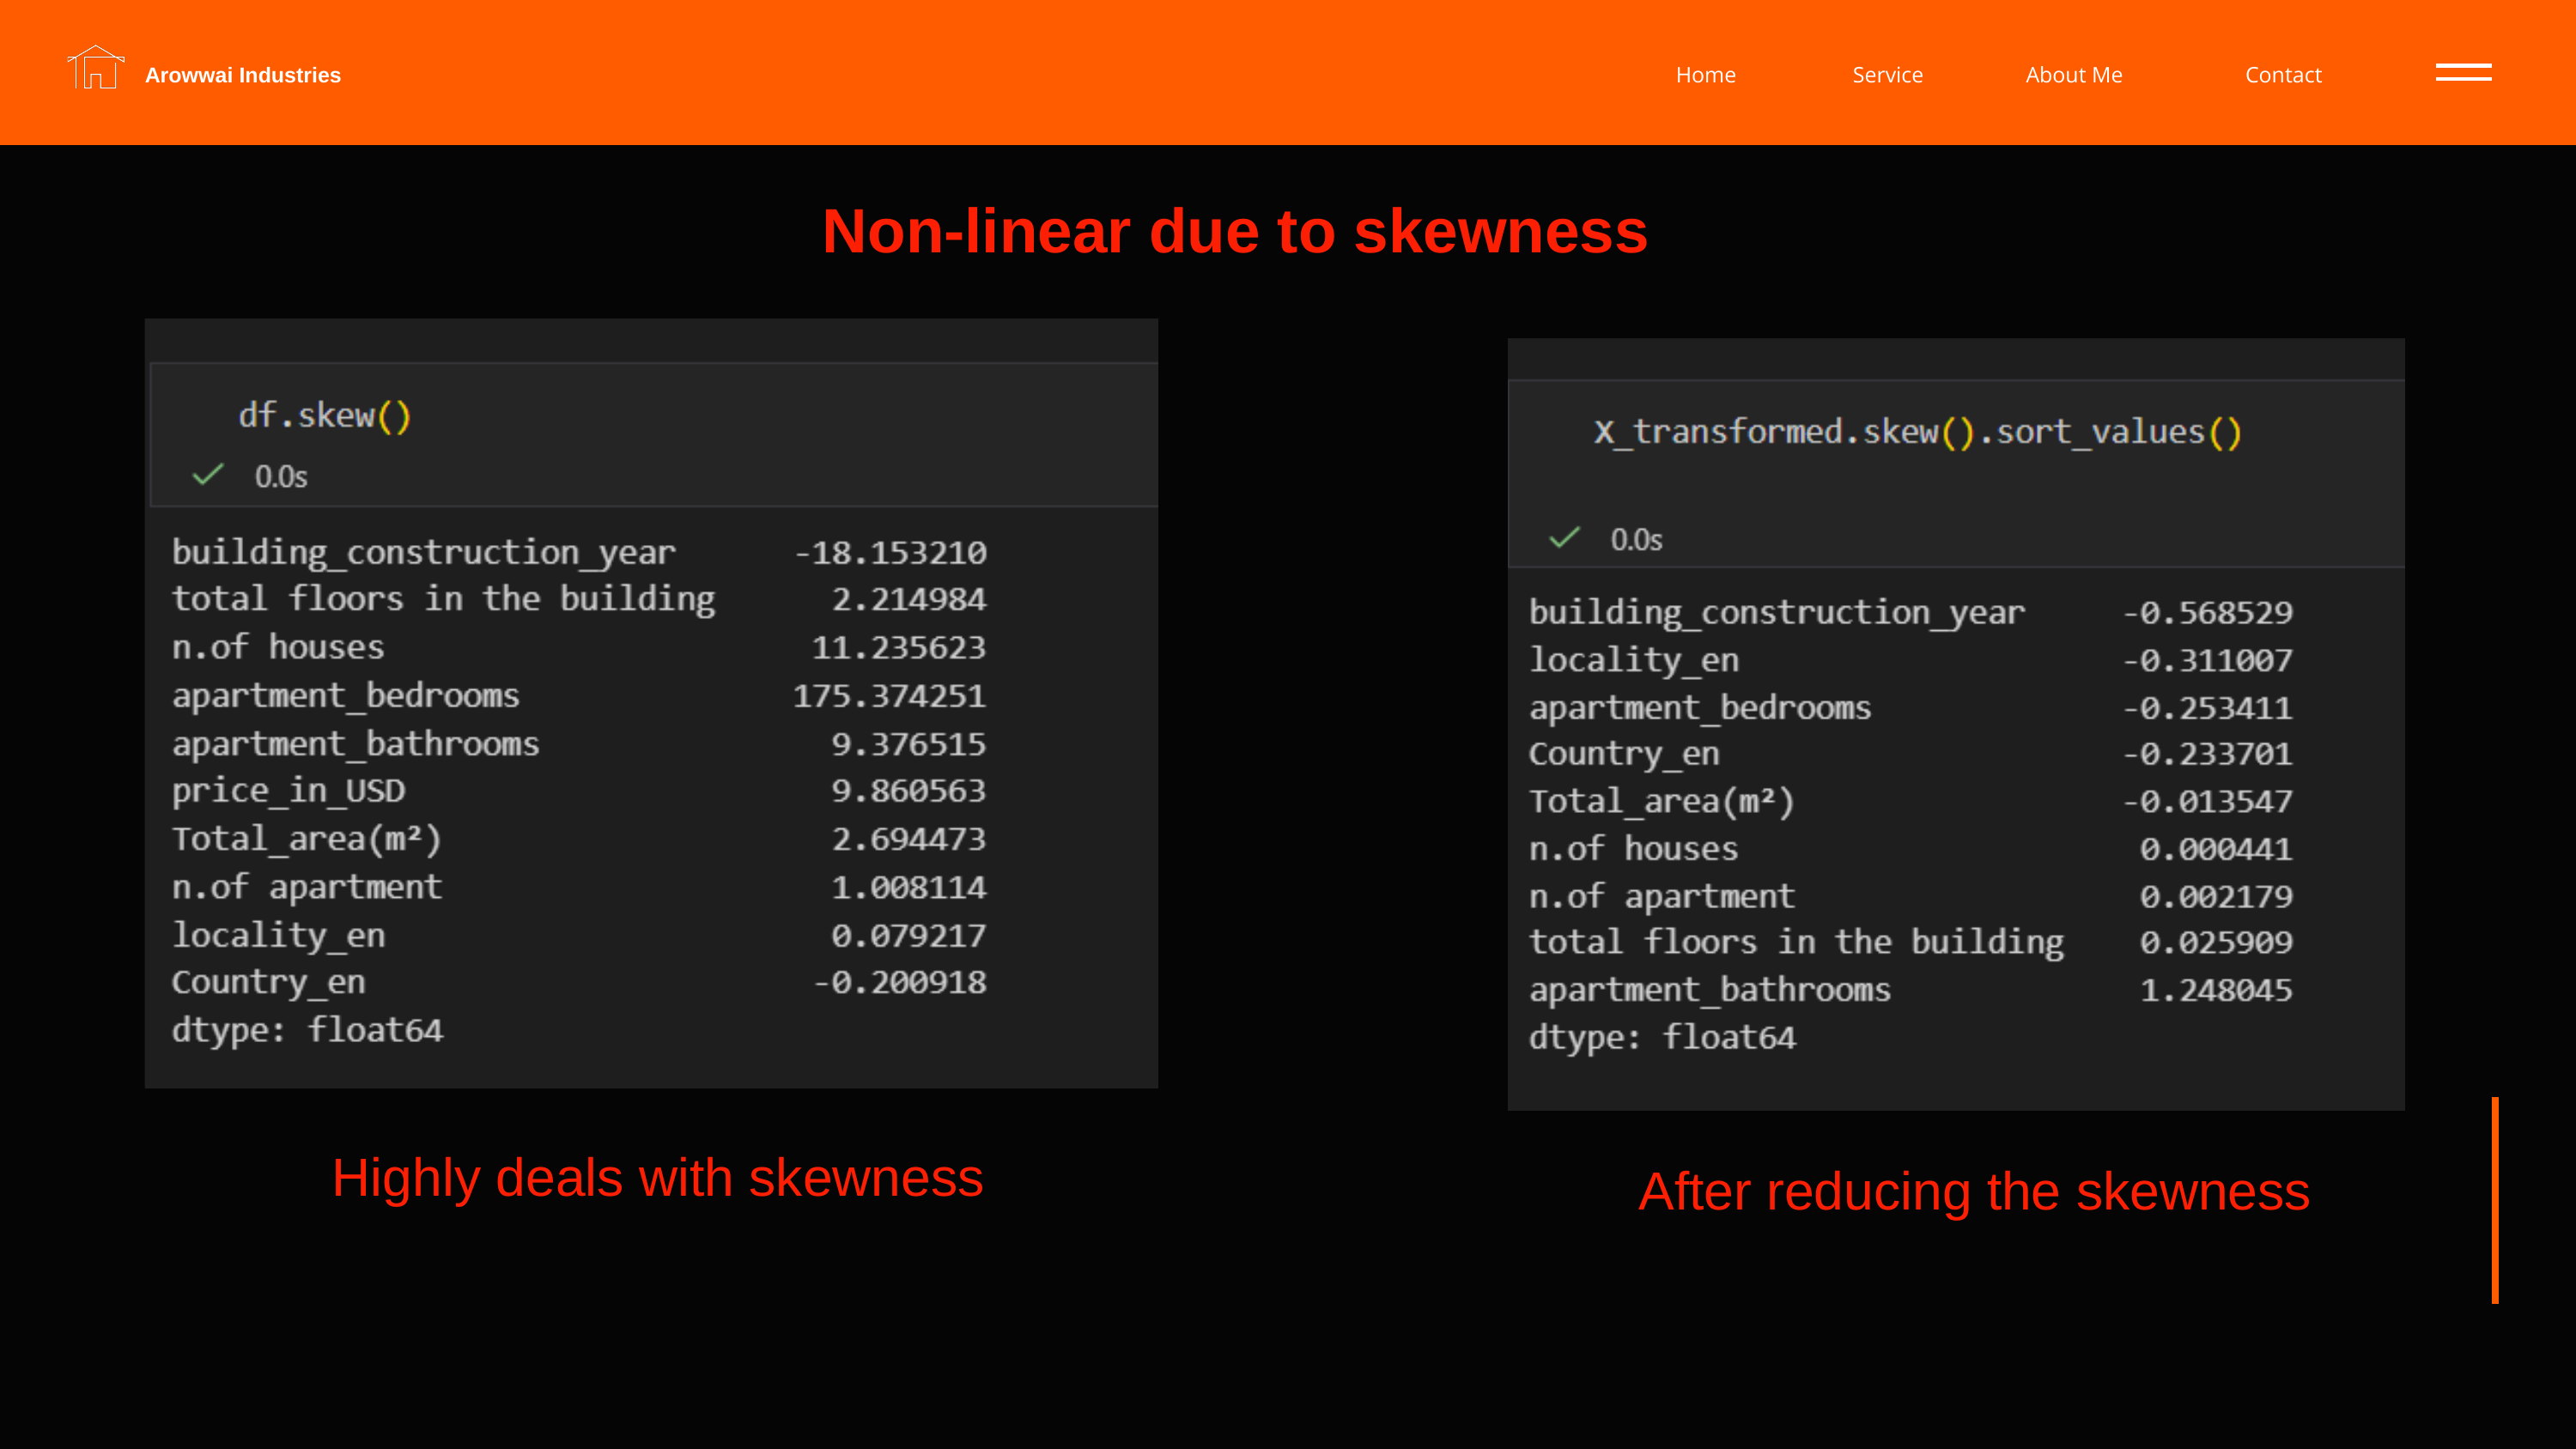

Arowwai Industries
Home
Service
About Me
Contact

Non-linear due to skewness

 Highly deals with skewness
After reducing the skewness